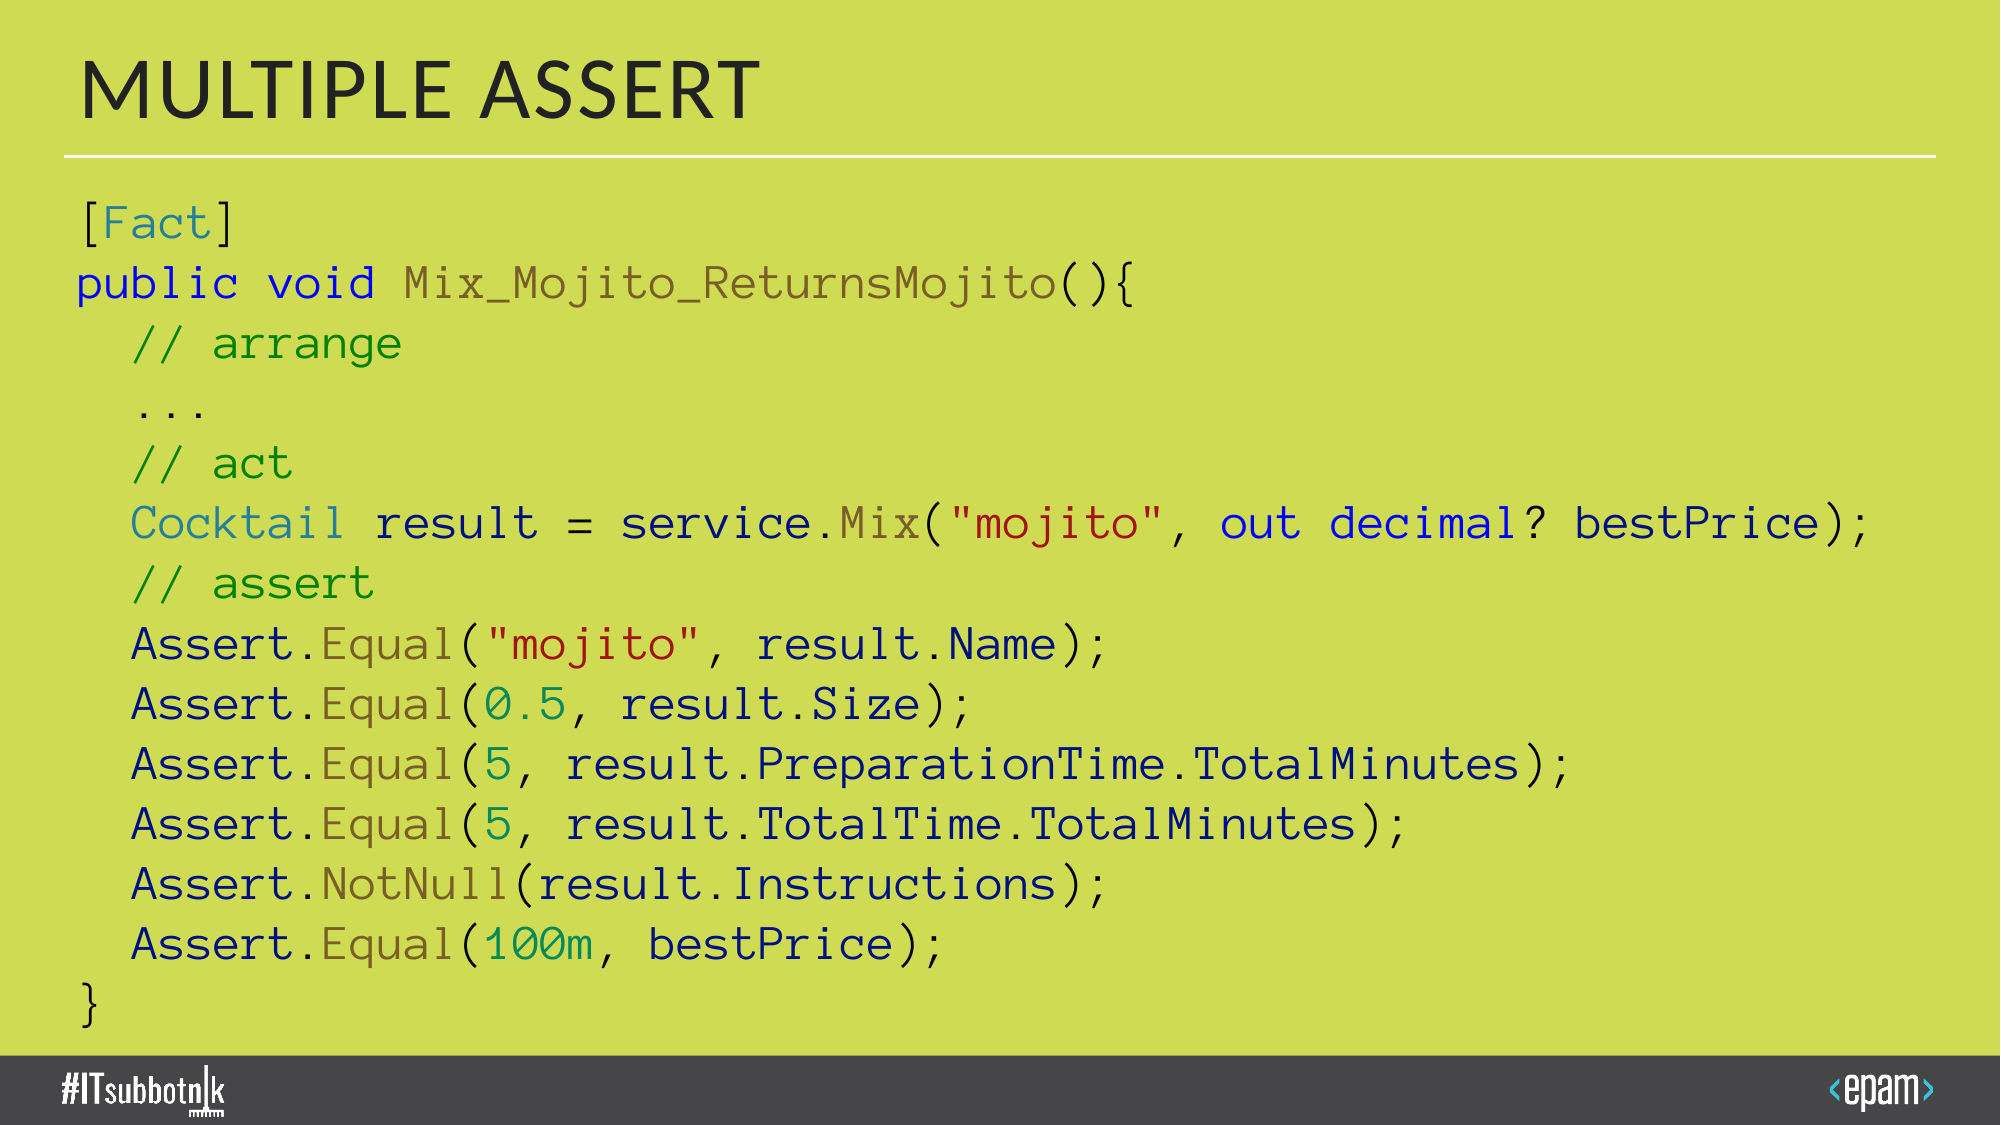

# MULtiple assert
[Fact]
public void Mix_Mojito_ReturnsMojito(){
  // arrange
  ...
  // act
  Cocktail result = service.Mix("mojito", out decimal? bestPrice);
  // assert
  Assert.Equal("mojito", result.Name);
  Assert.Equal(0.5, result.Size);
  Assert.Equal(5, result.PreparationTime.TotalMinutes);
  Assert.Equal(5, result.TotalTime.TotalMinutes);
  Assert.NotNull(result.Instructions);
  Assert.Equal(100m, bestPrice);
}